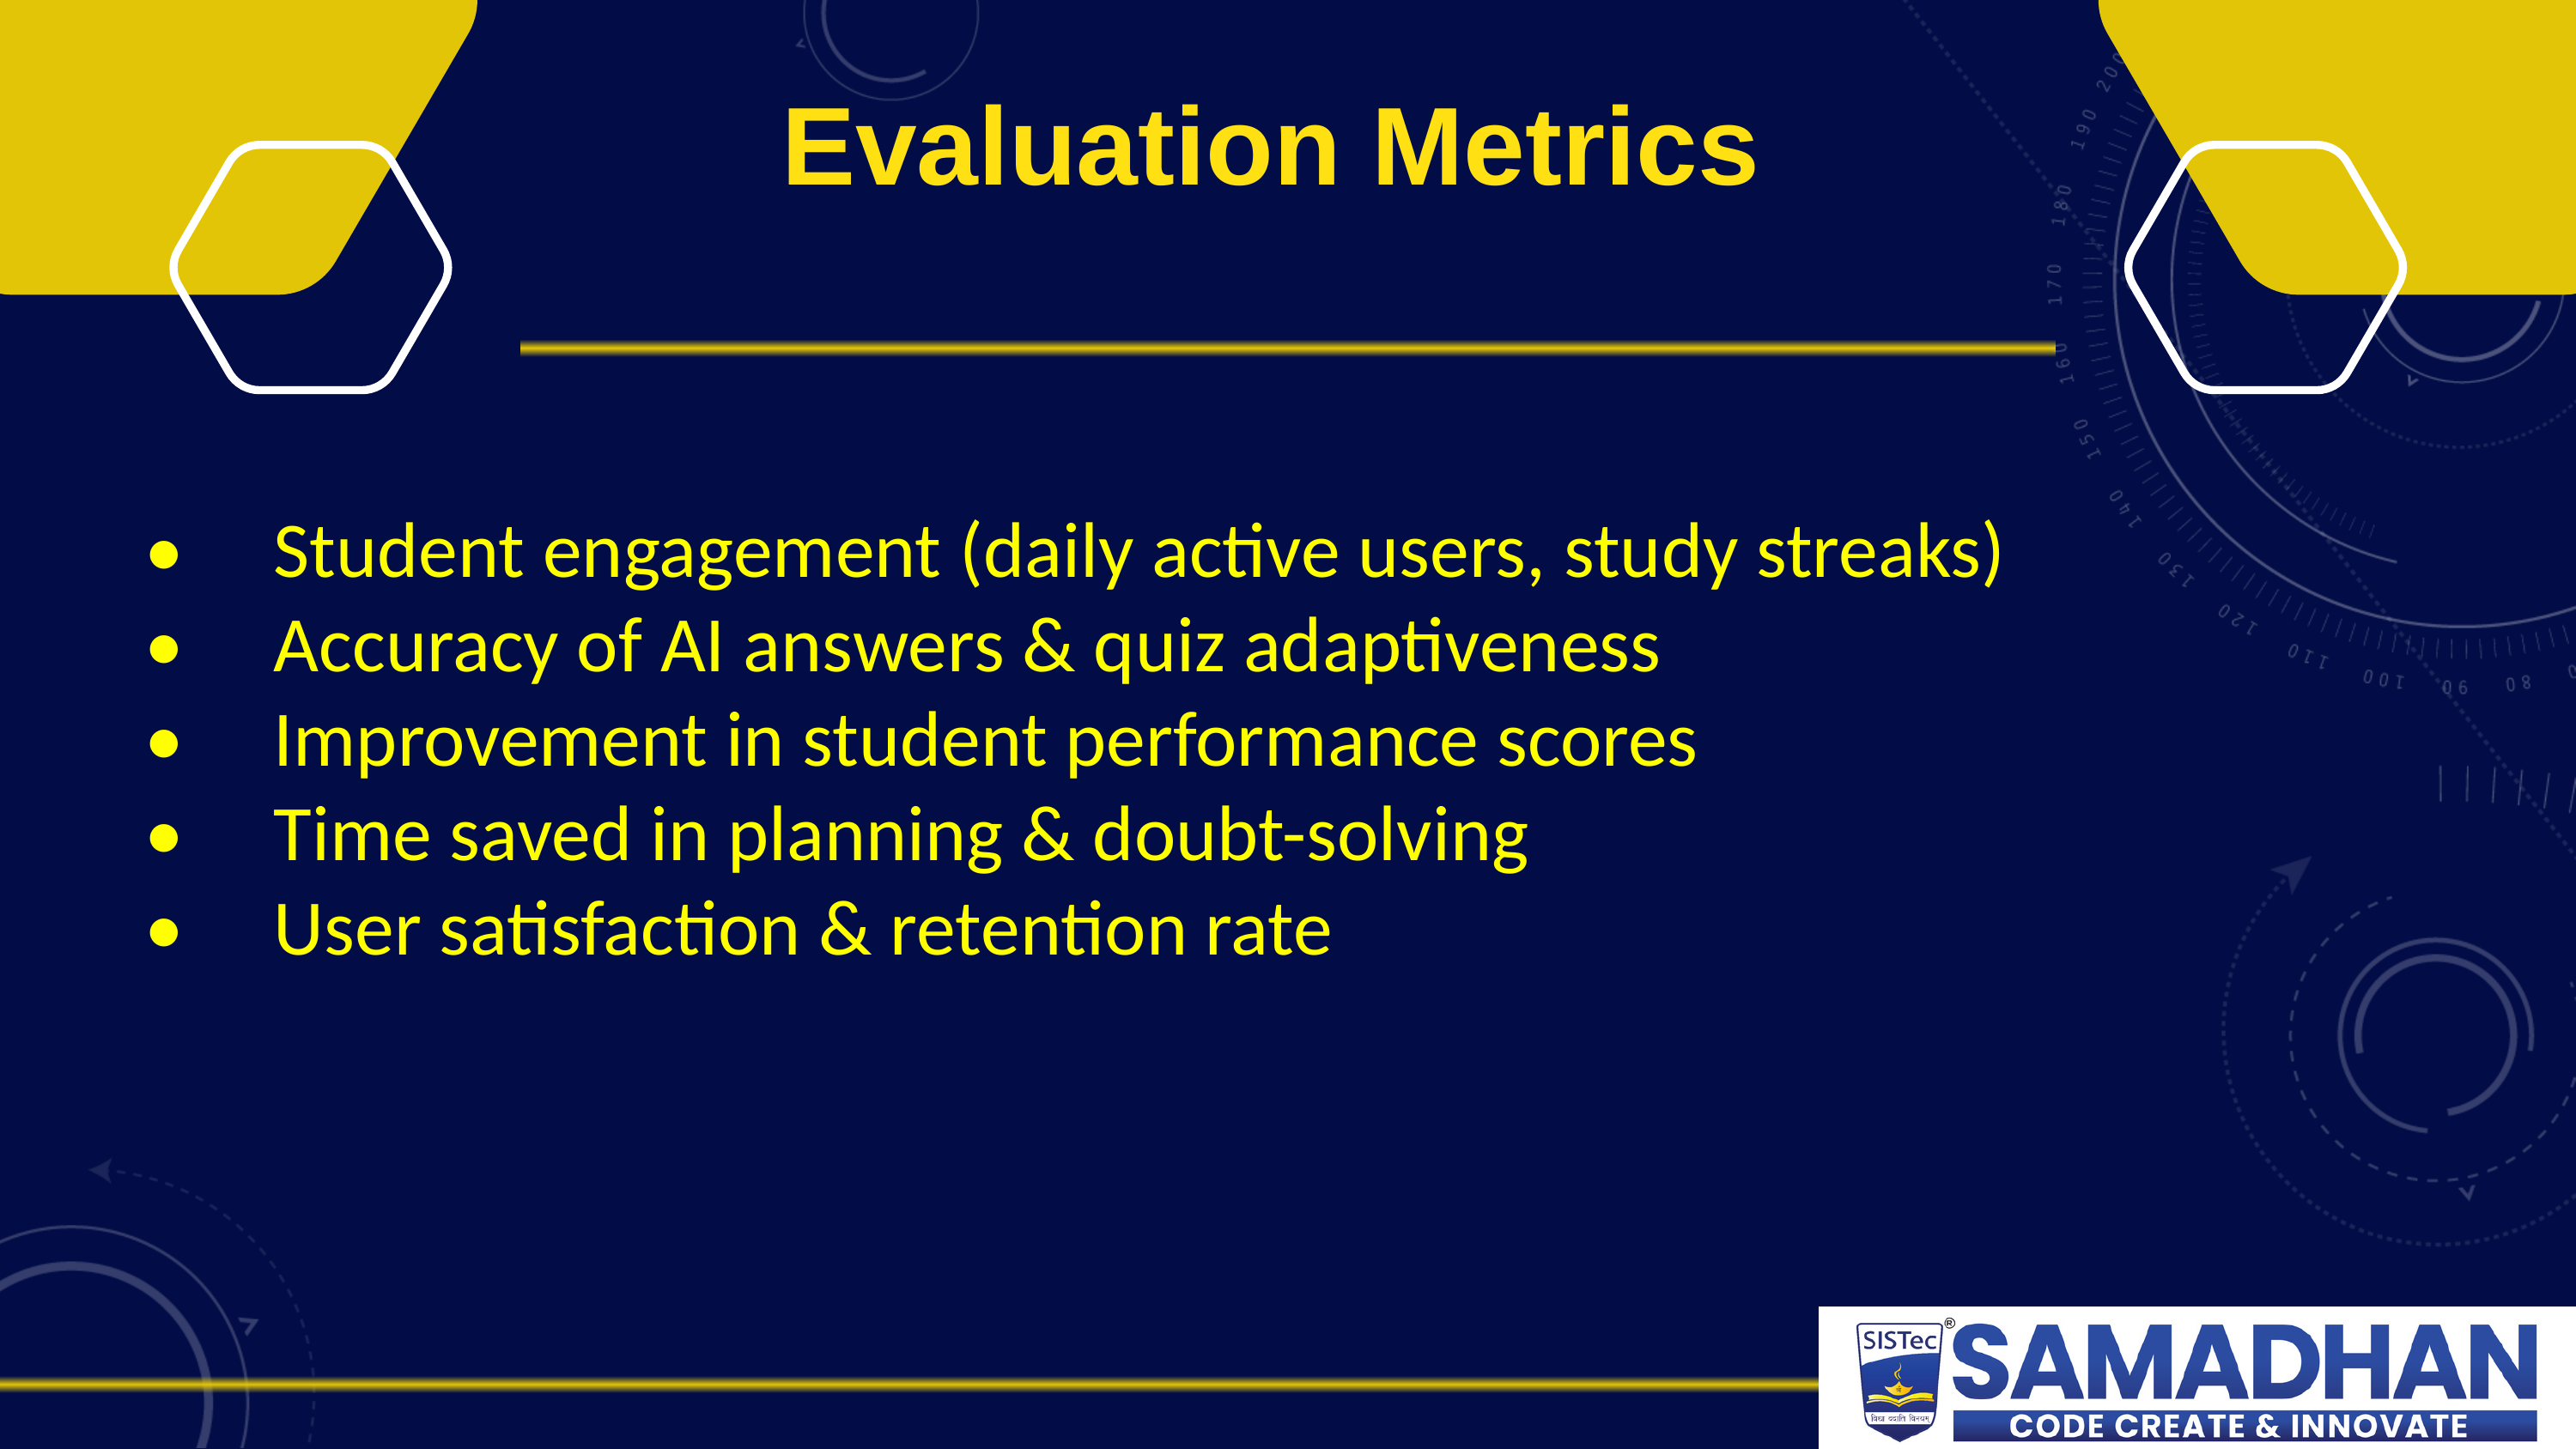

Evaluation Metrics

•	Student engagement (daily active users, study streaks)
•	Accuracy of AI answers & quiz adaptiveness
•	Improvement in student performance scores
•	Time saved in planning & doubt-solving
•	User satisfaction & retention rate